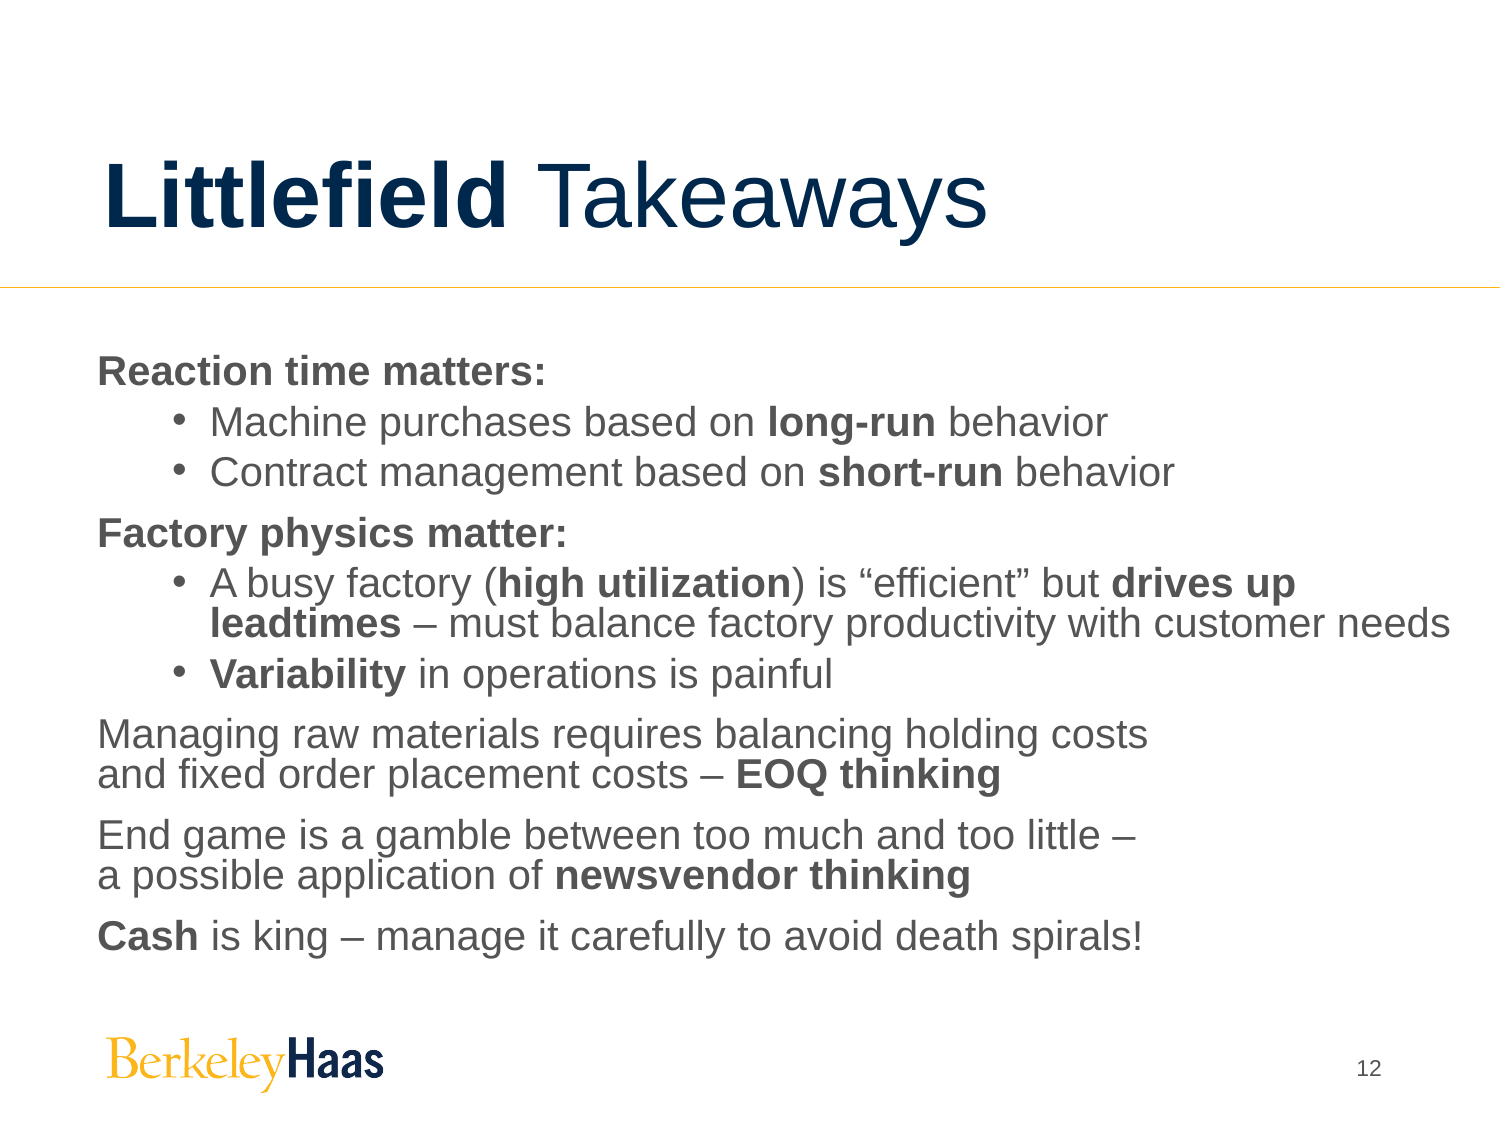

# Littlefield Takeaways
Reaction time matters:
Machine purchases based on long-run behavior
Contract management based on short-run behavior
Factory physics matter:
A busy factory (high utilization) is “efficient” but drives up leadtimes – must balance factory productivity with customer needs
Variability in operations is painful
Managing raw materials requires balancing holding costs
and fixed order placement costs – EOQ thinking
End game is a gamble between too much and too little –
a possible application of newsvendor thinking
Cash is king – manage it carefully to avoid death spirals!
12